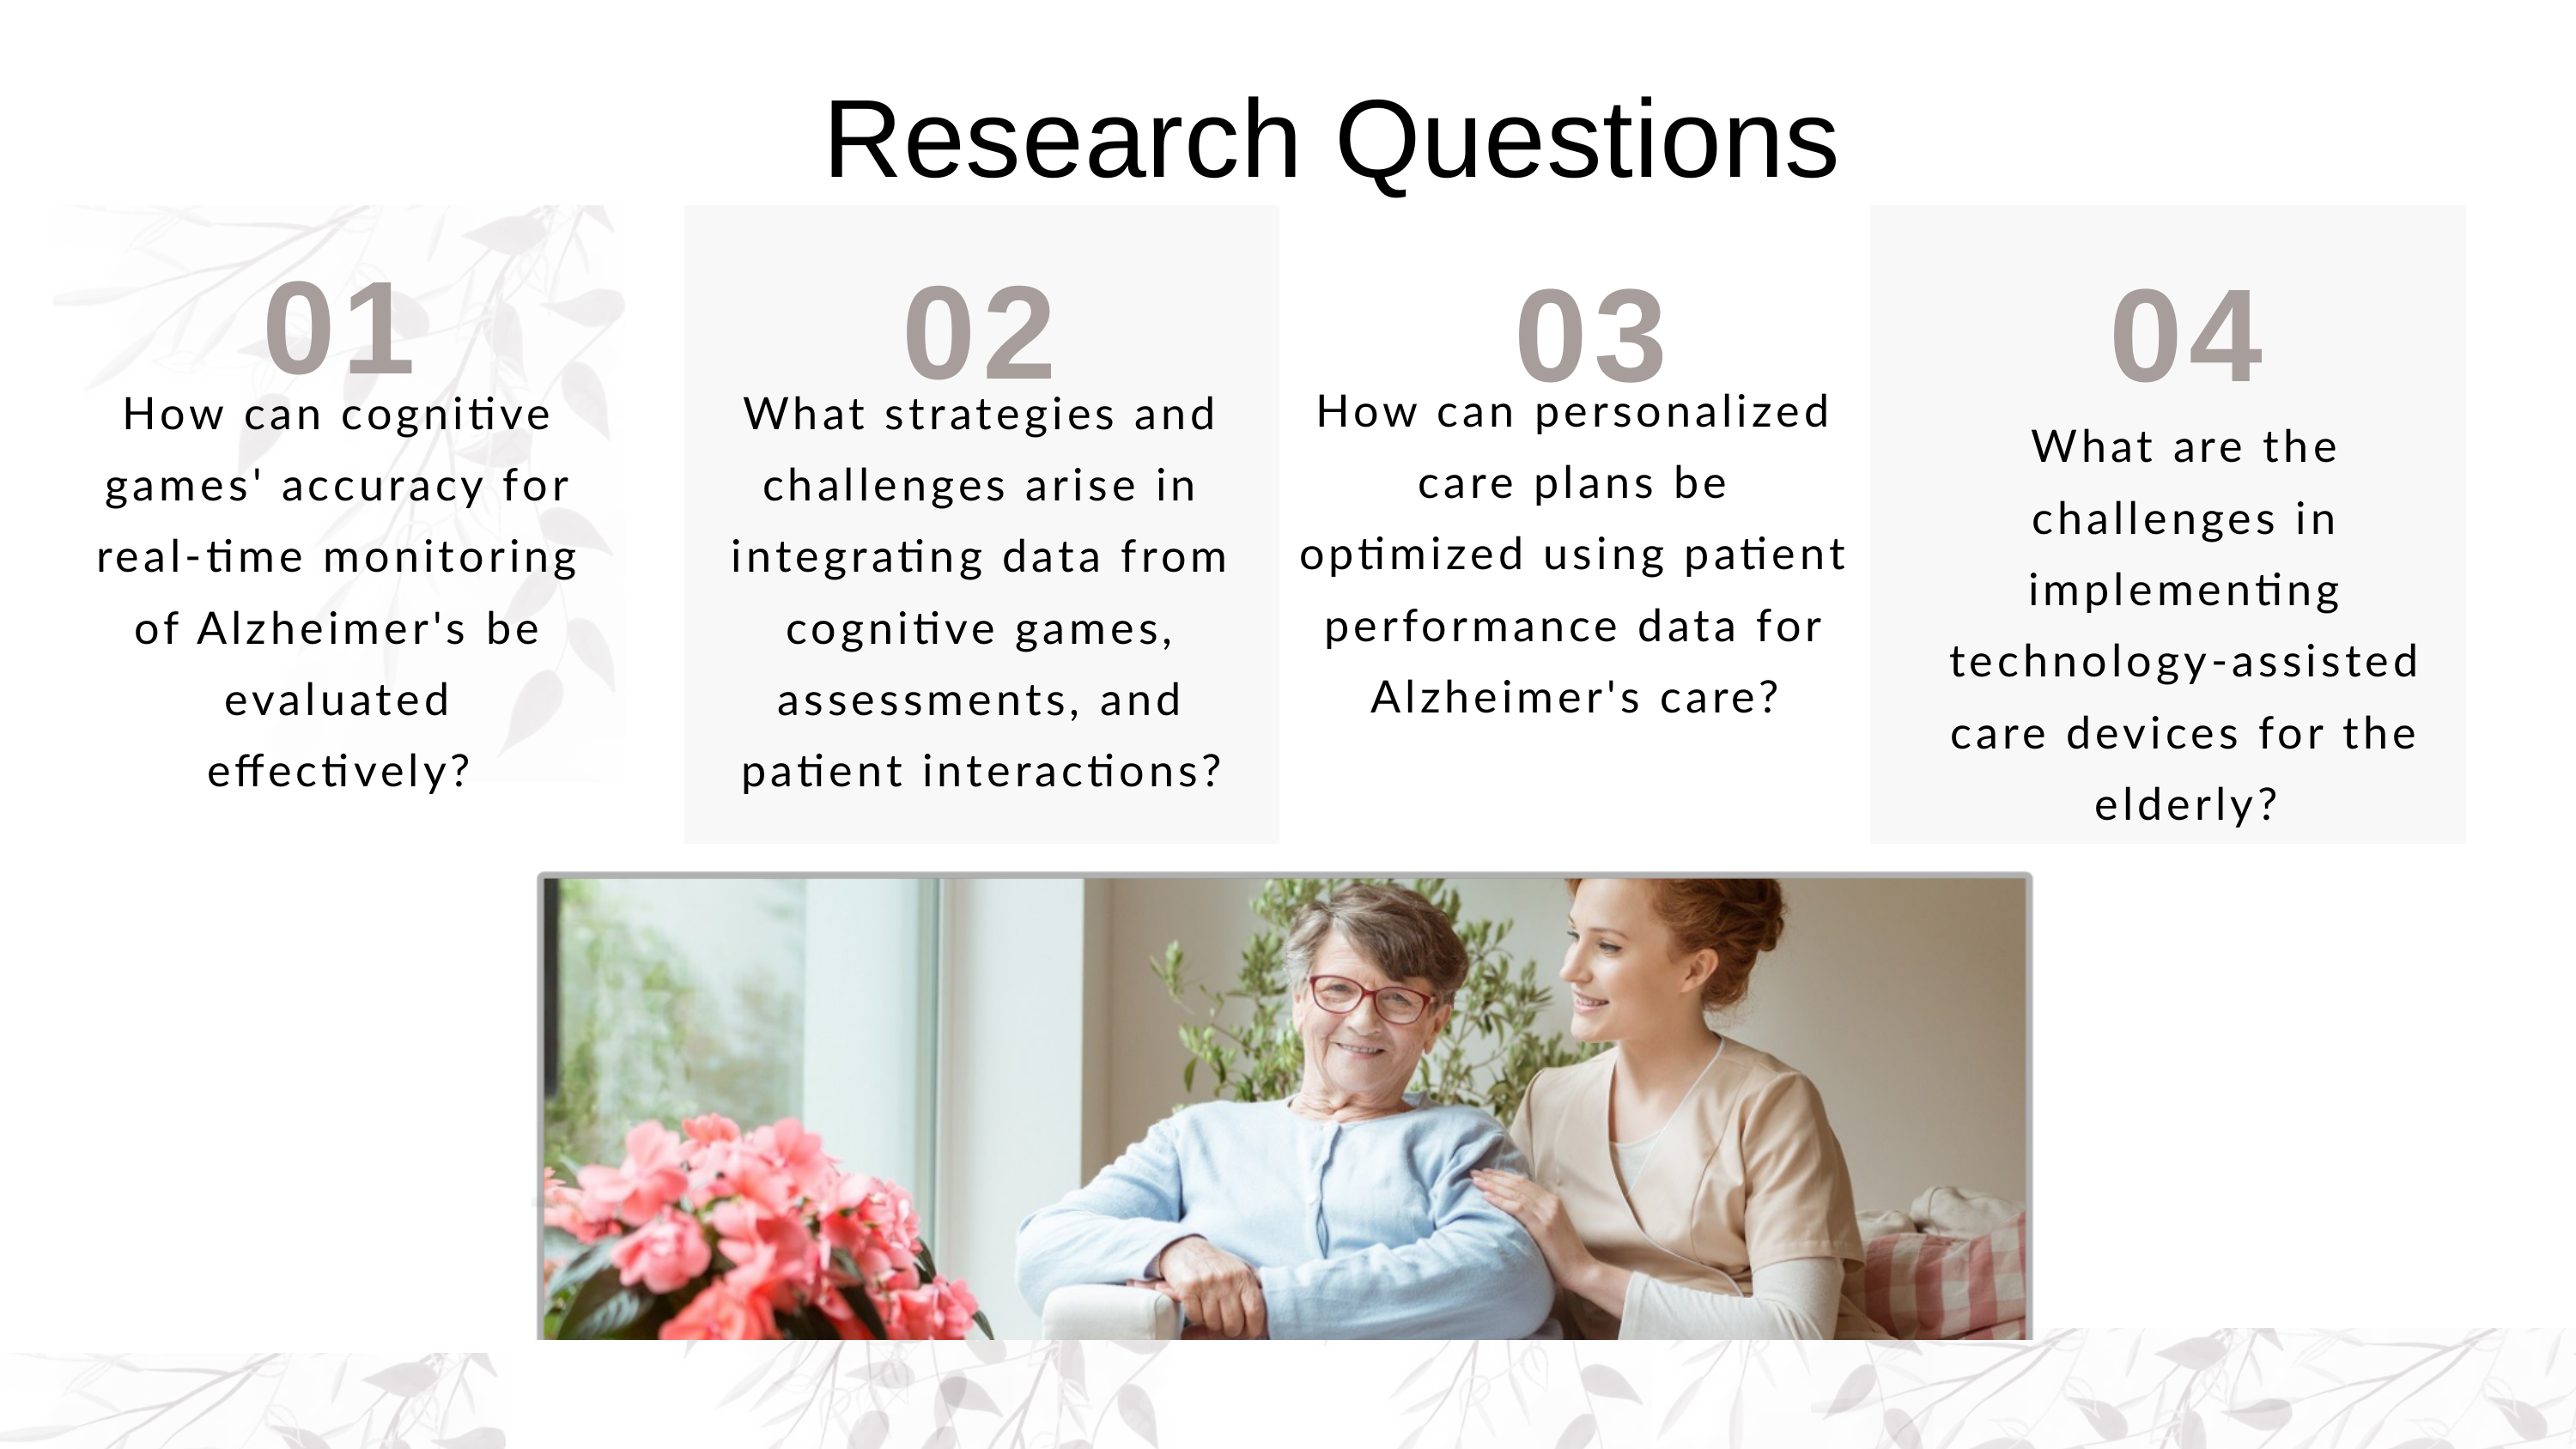

Research Questions

01
02
03
04

What are the challenges in implementing technology-assisted care devices for the elderly?
How can personalized care plans be optimized using patient performance data for Alzheimer's care?
How can cognitive games' accuracy for real-time monitoring of Alzheimer's be evaluated effectively?
What strategies and challenges arise in integrating data from cognitive games, assessments, and patient interactions?